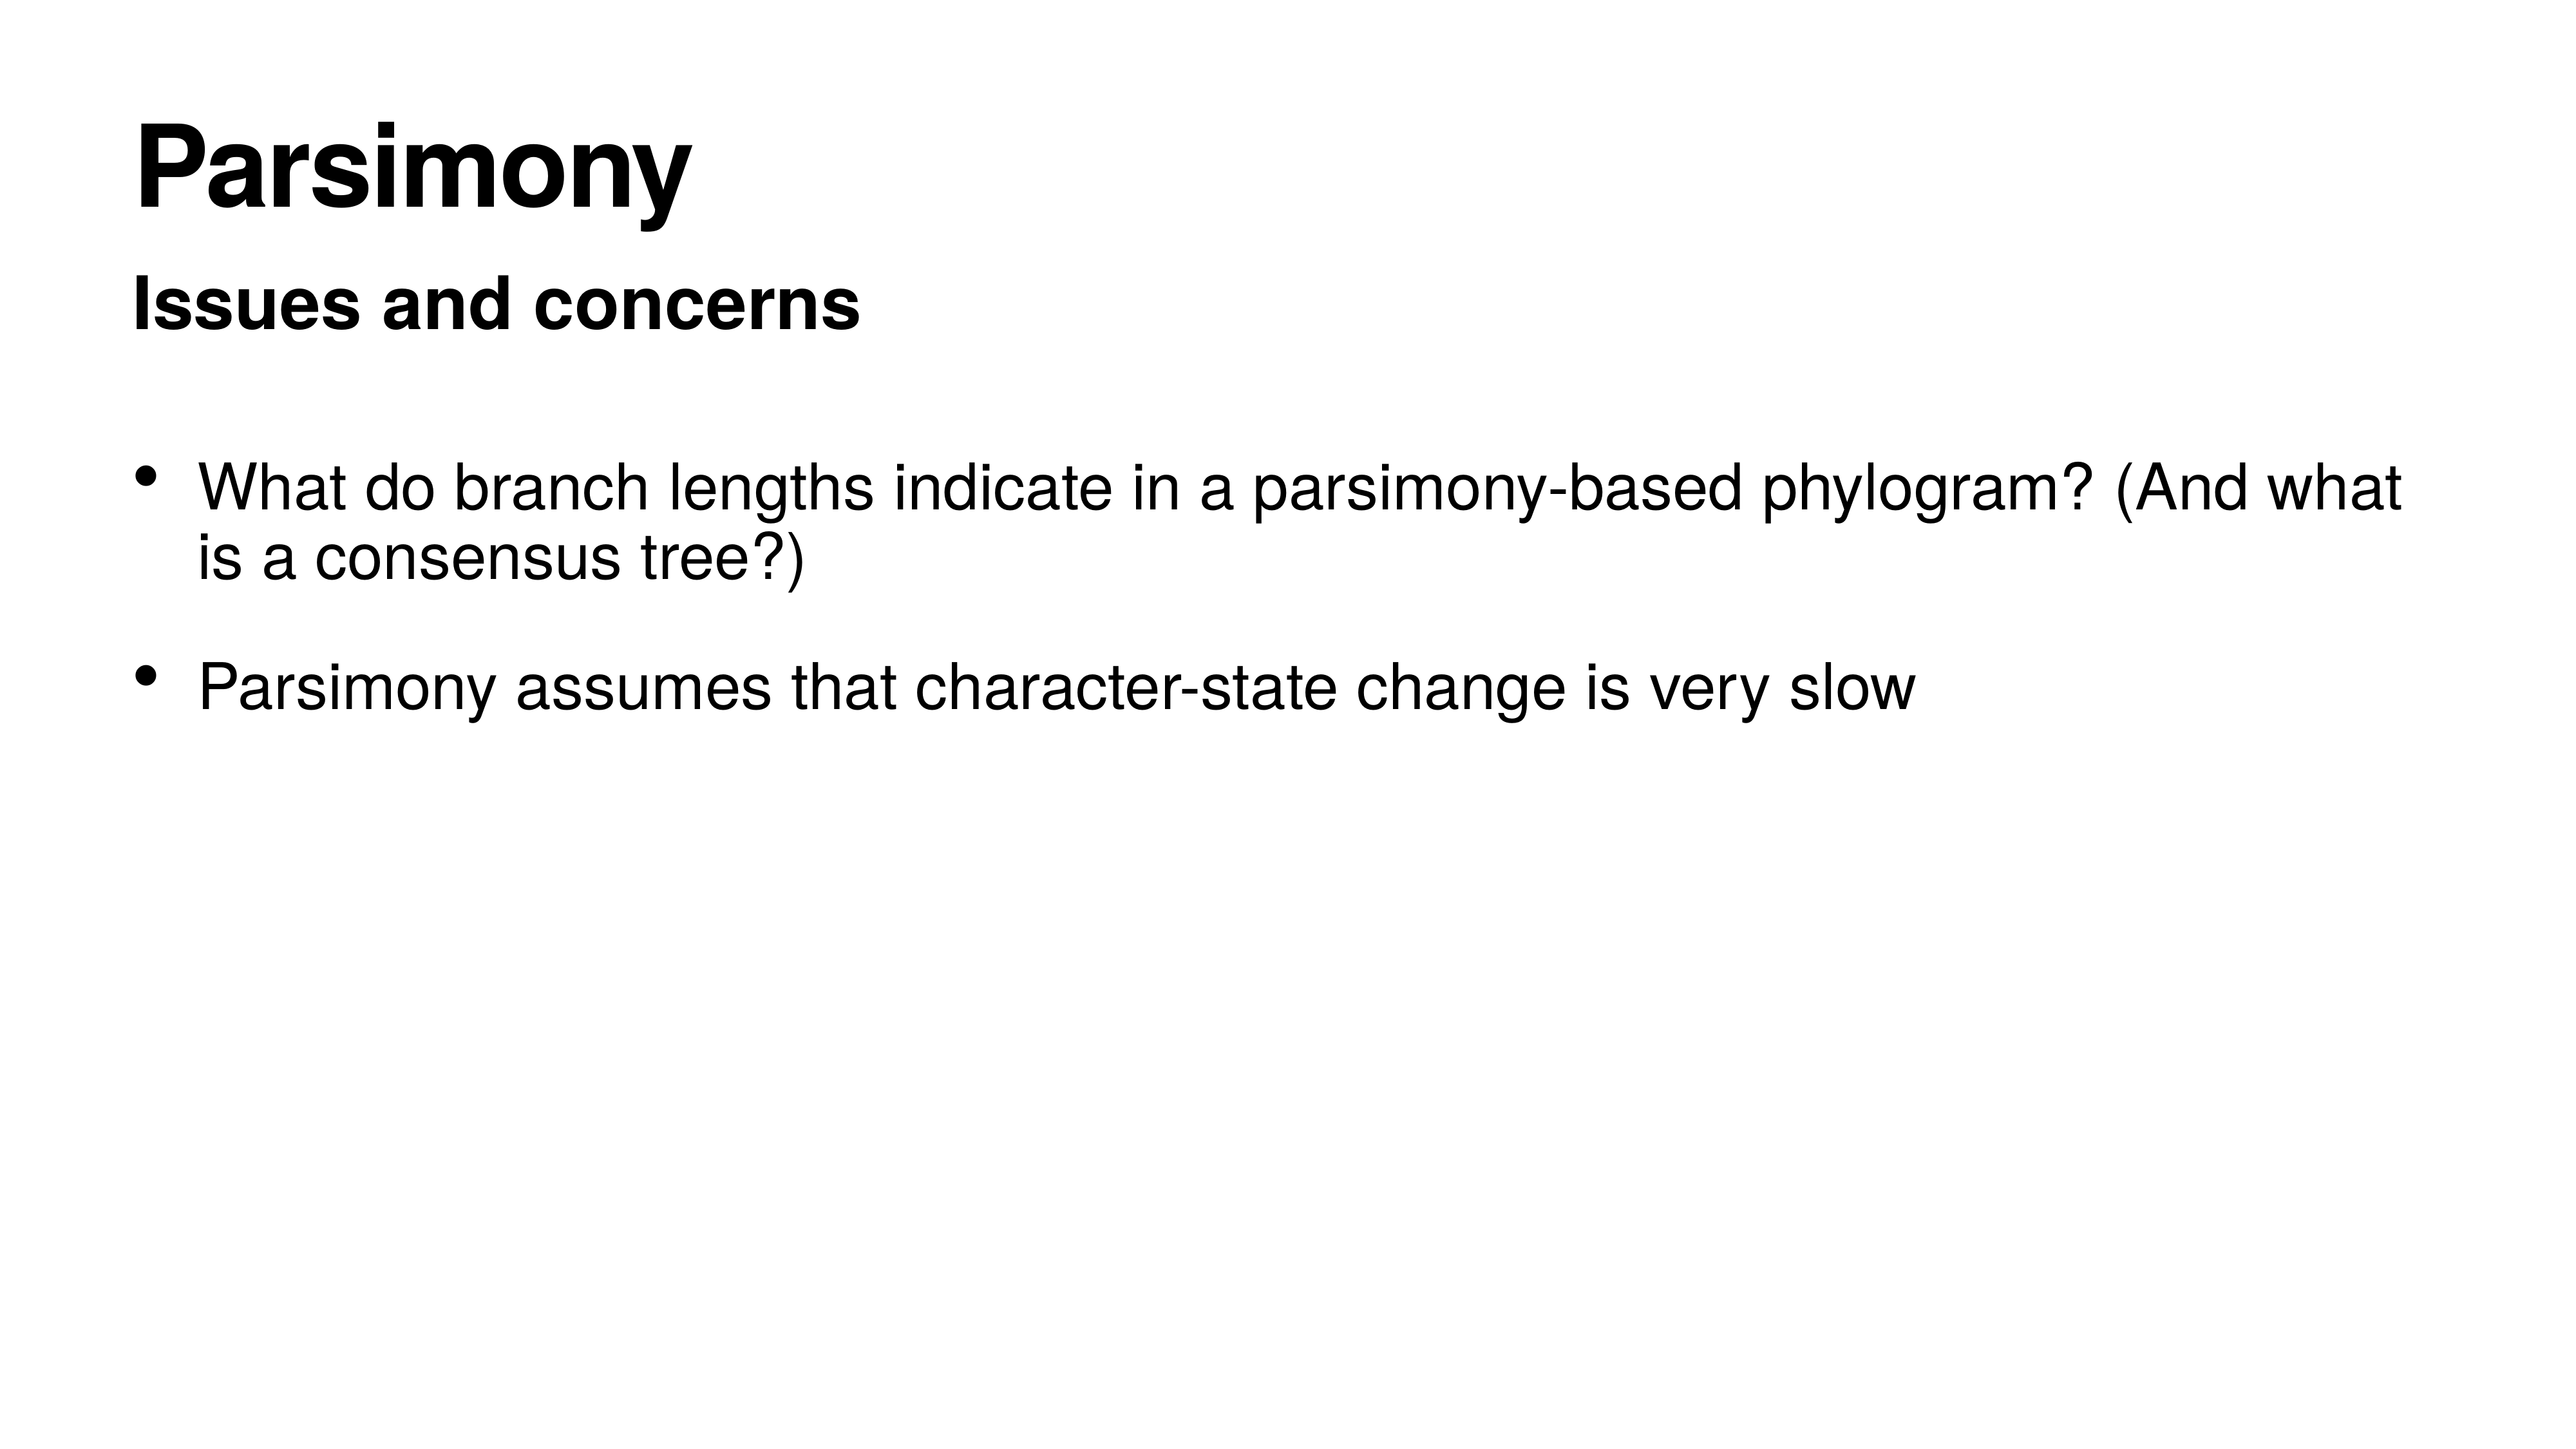

# Parsimony
Issues and concerns
What do branch lengths indicate in a parsimony-based phylogram? (And what is a consensus tree?)
Parsimony assumes that character-state change is very slow
How do we do tests? (This is the most parsimonious tree, but is it meaningfully better than the next best tree?)
What can we learn about the process generating our data?